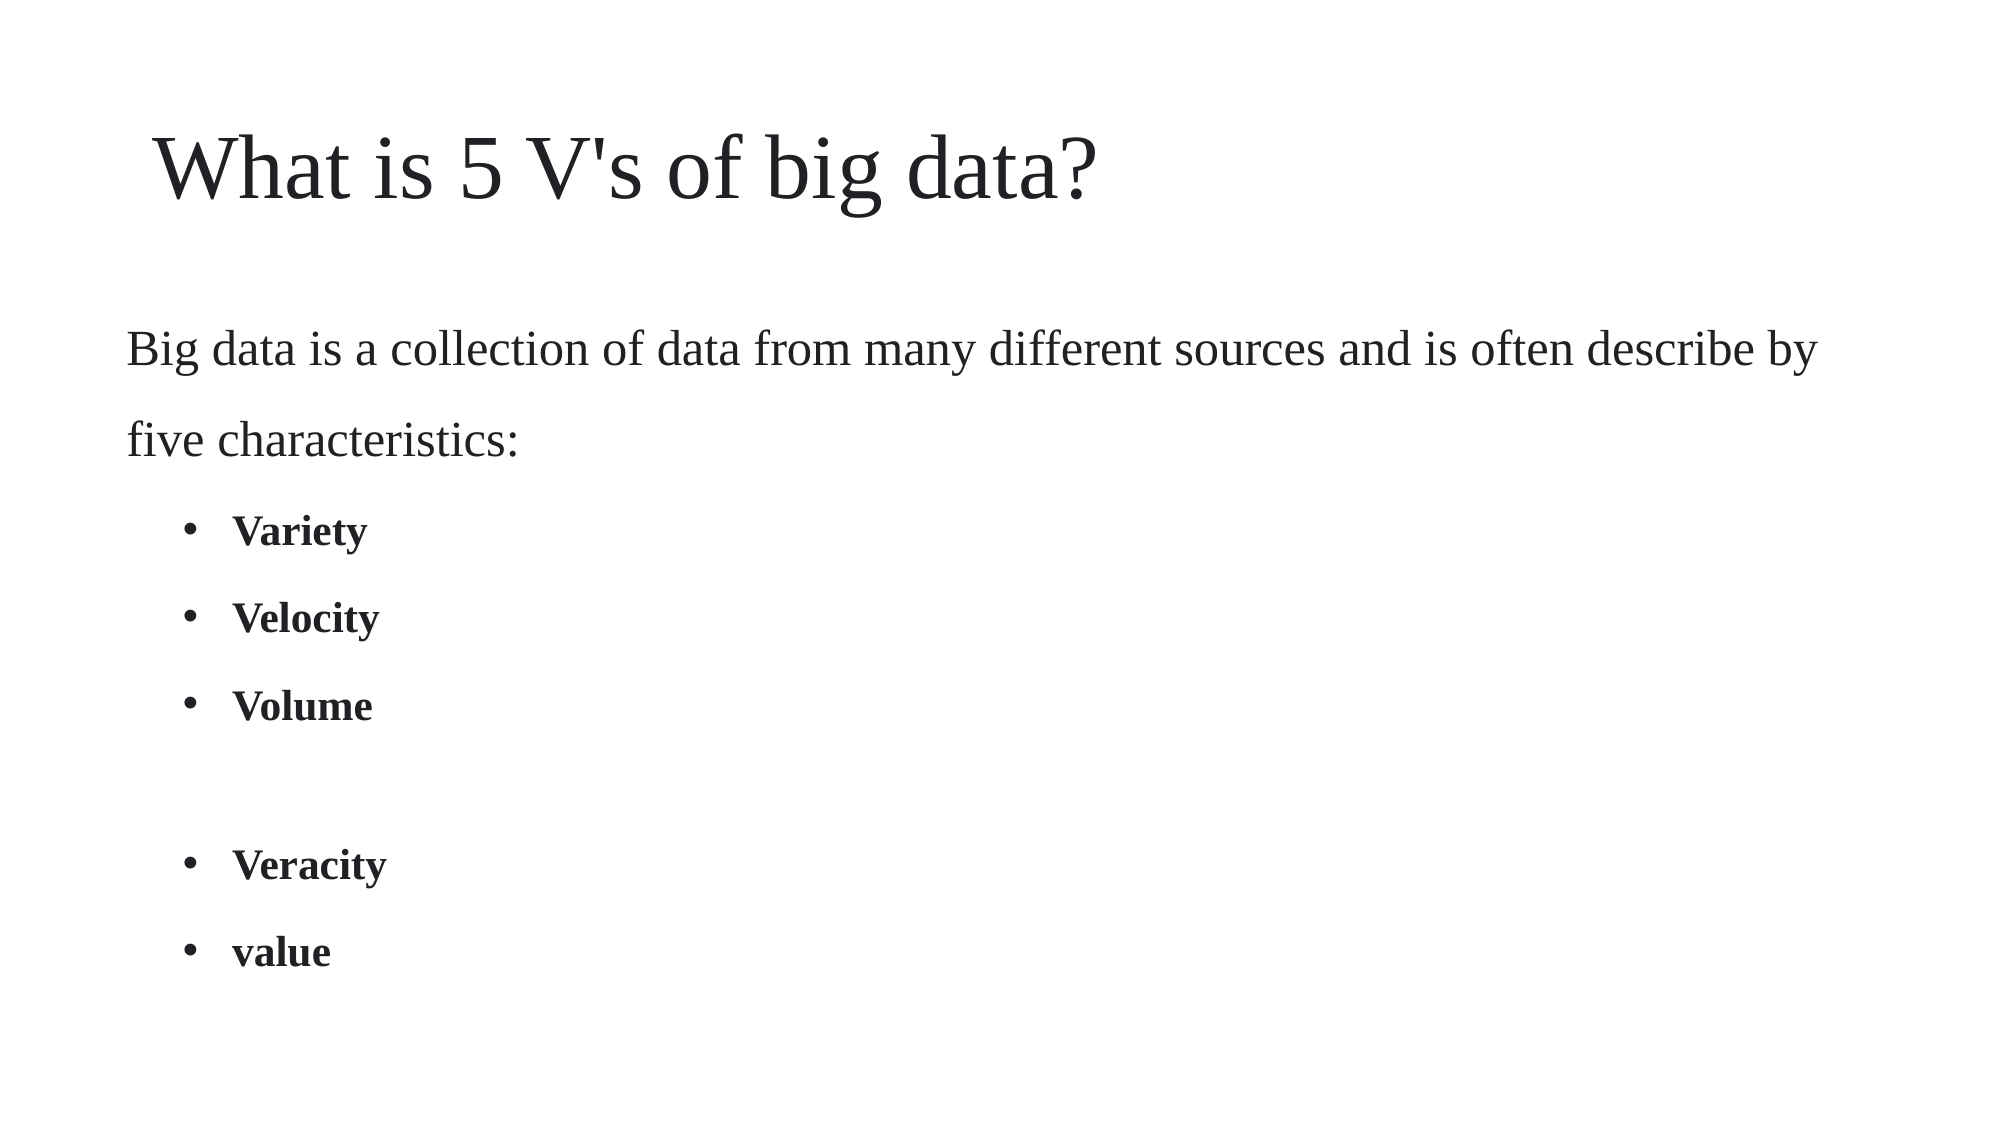

# What is 5 V's of big data?
Big data is a collection of data from many different sources and is often describe by five characteristics:
Variety
Velocity
Volume

Veracity
value